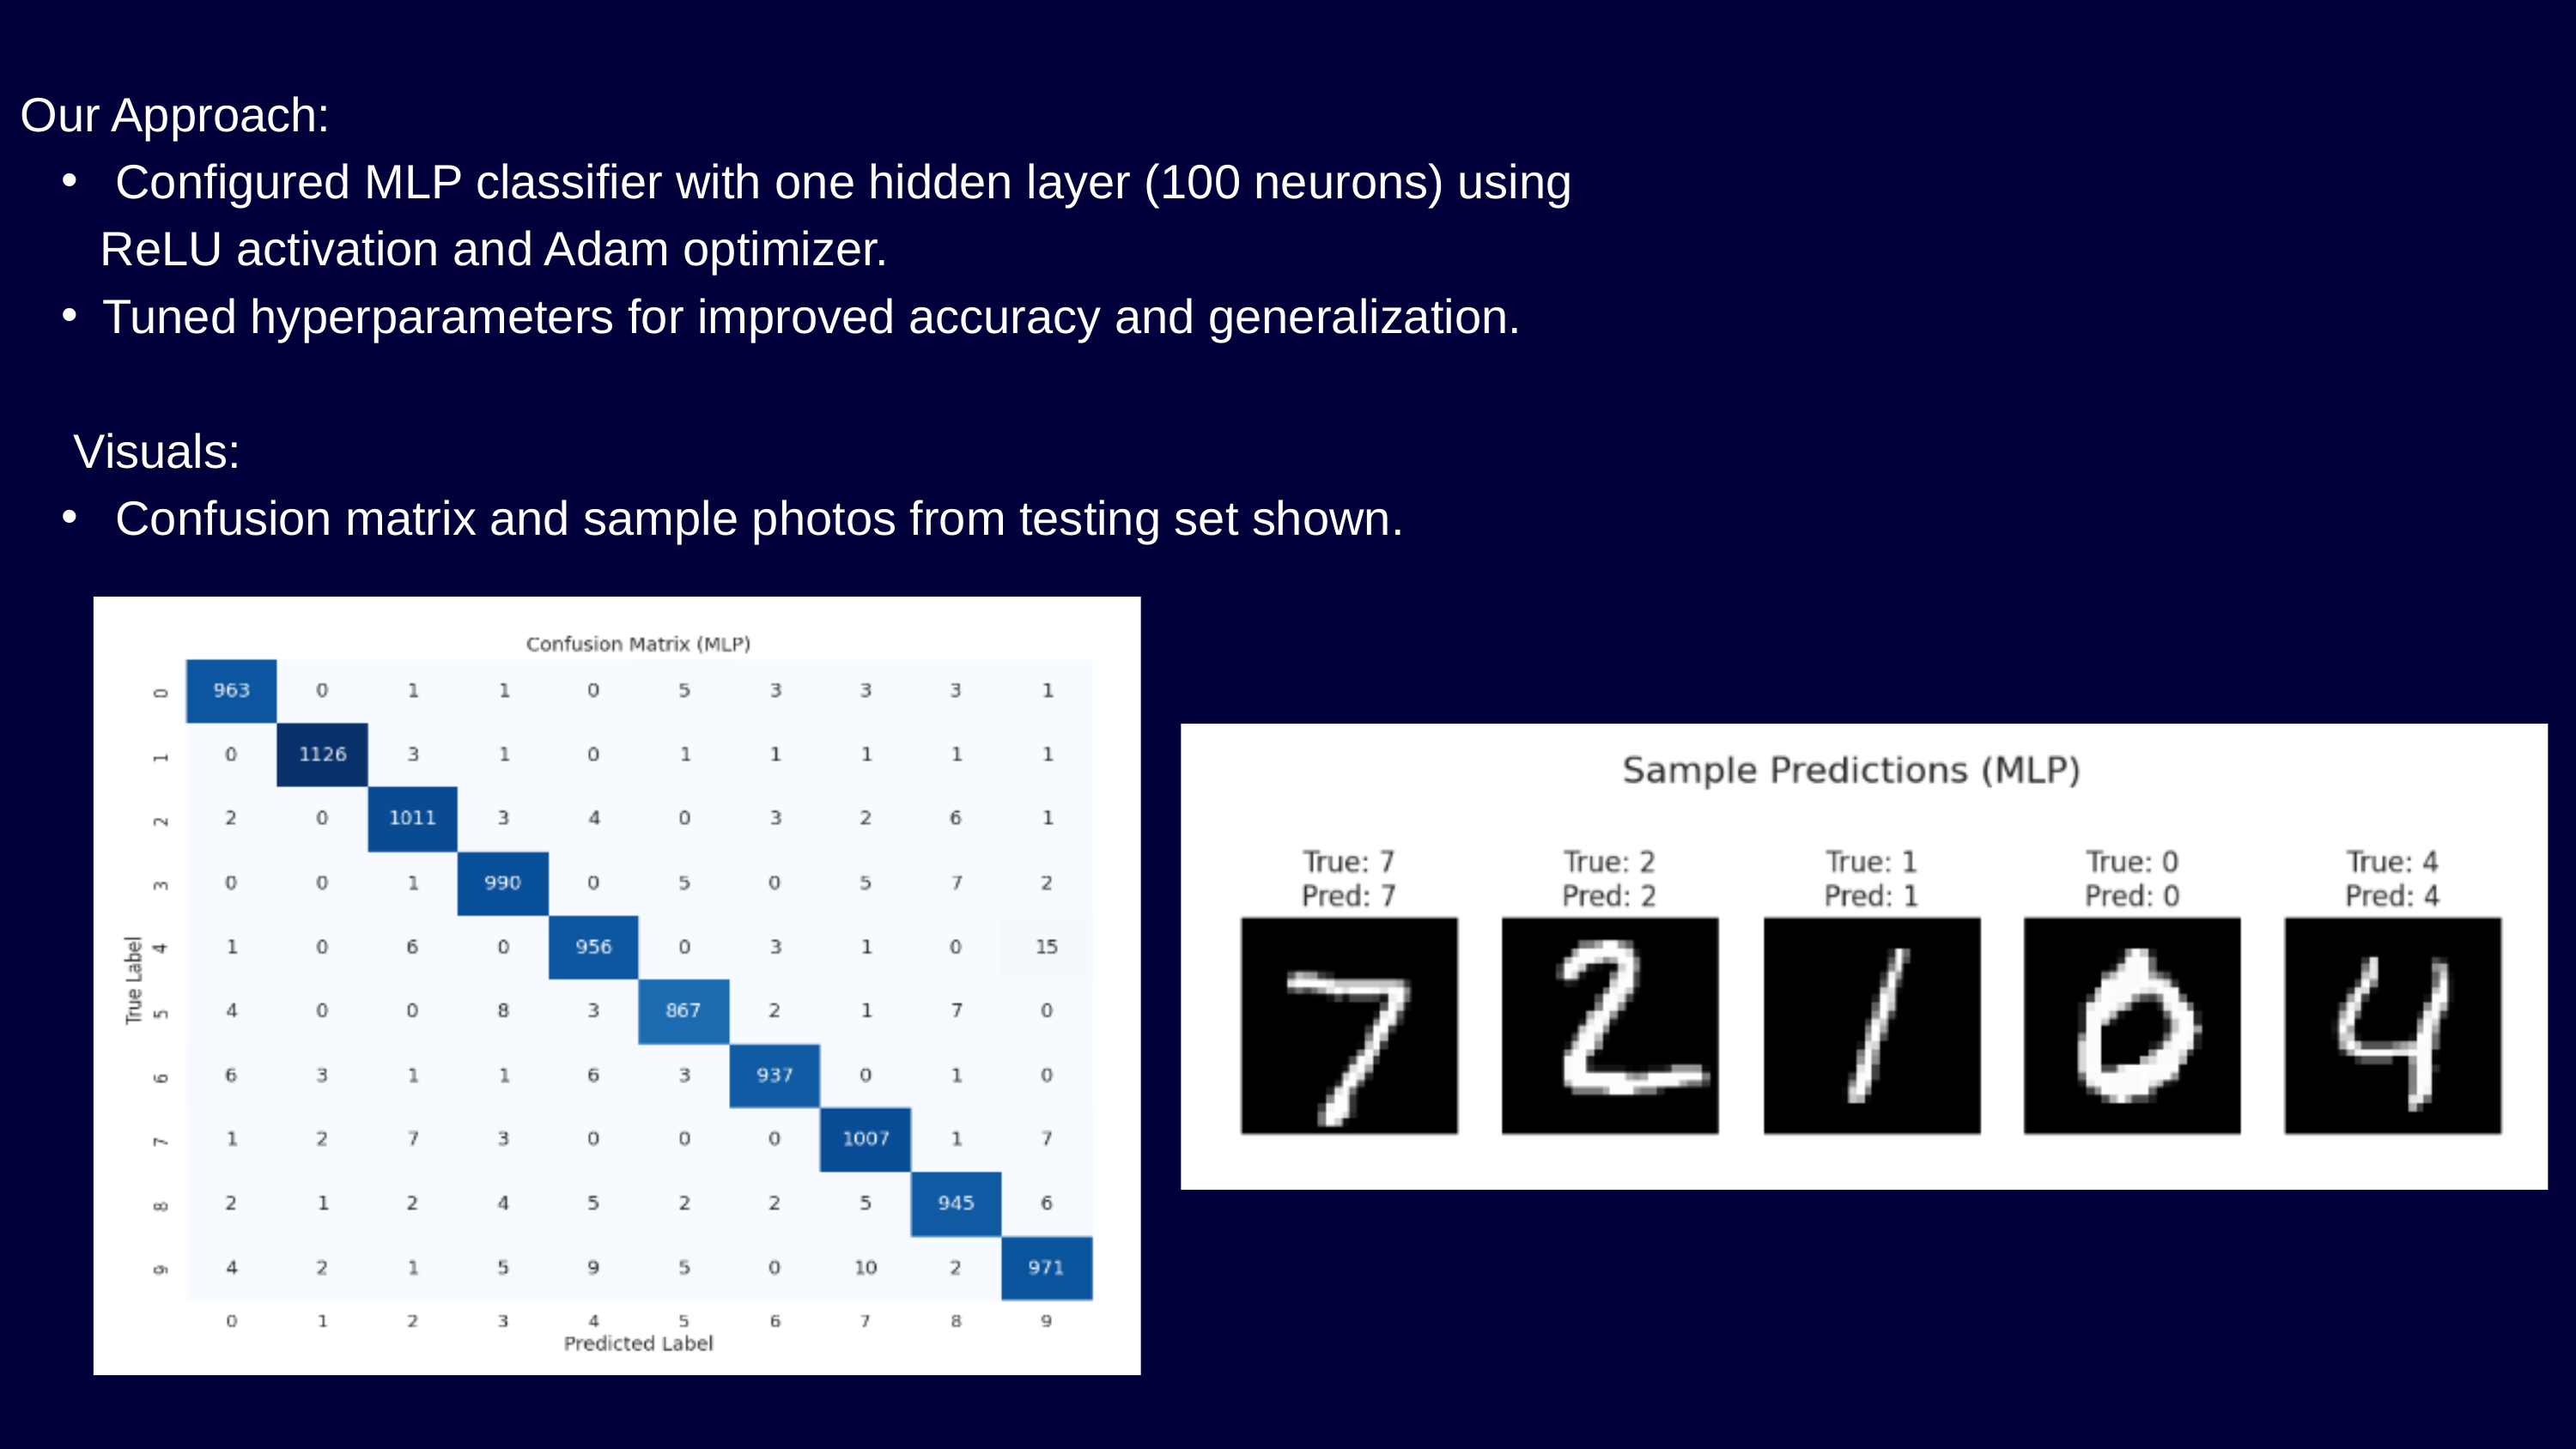

Our Approach:
 Configured MLP classifier with one hidden layer (100 neurons) using
      ReLU activation and Adam optimizer.
Tuned hyperparameters for improved accuracy and generalization.

    Visuals:
 Confusion matrix and sample photos from testing set shown.